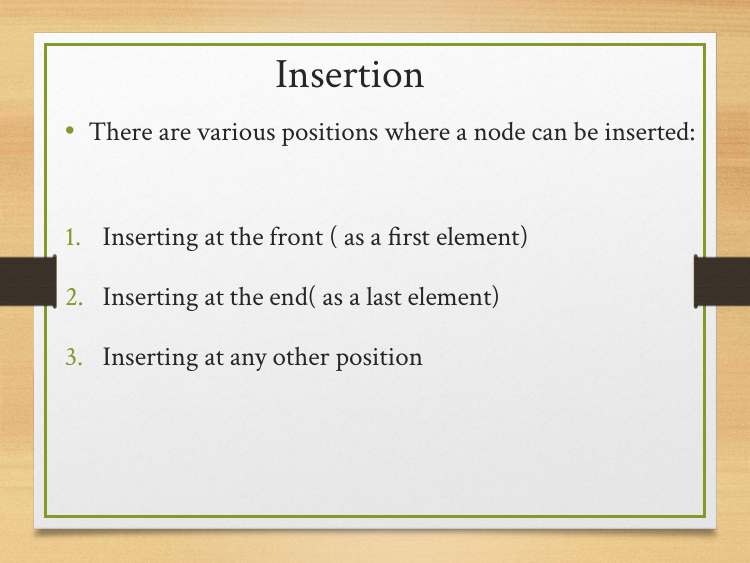

Insertion
There are various positions where a node can be inserted:

Inserting at the front ( as a first element)
Inserting at the end( as a last element)
Inserting at any other position